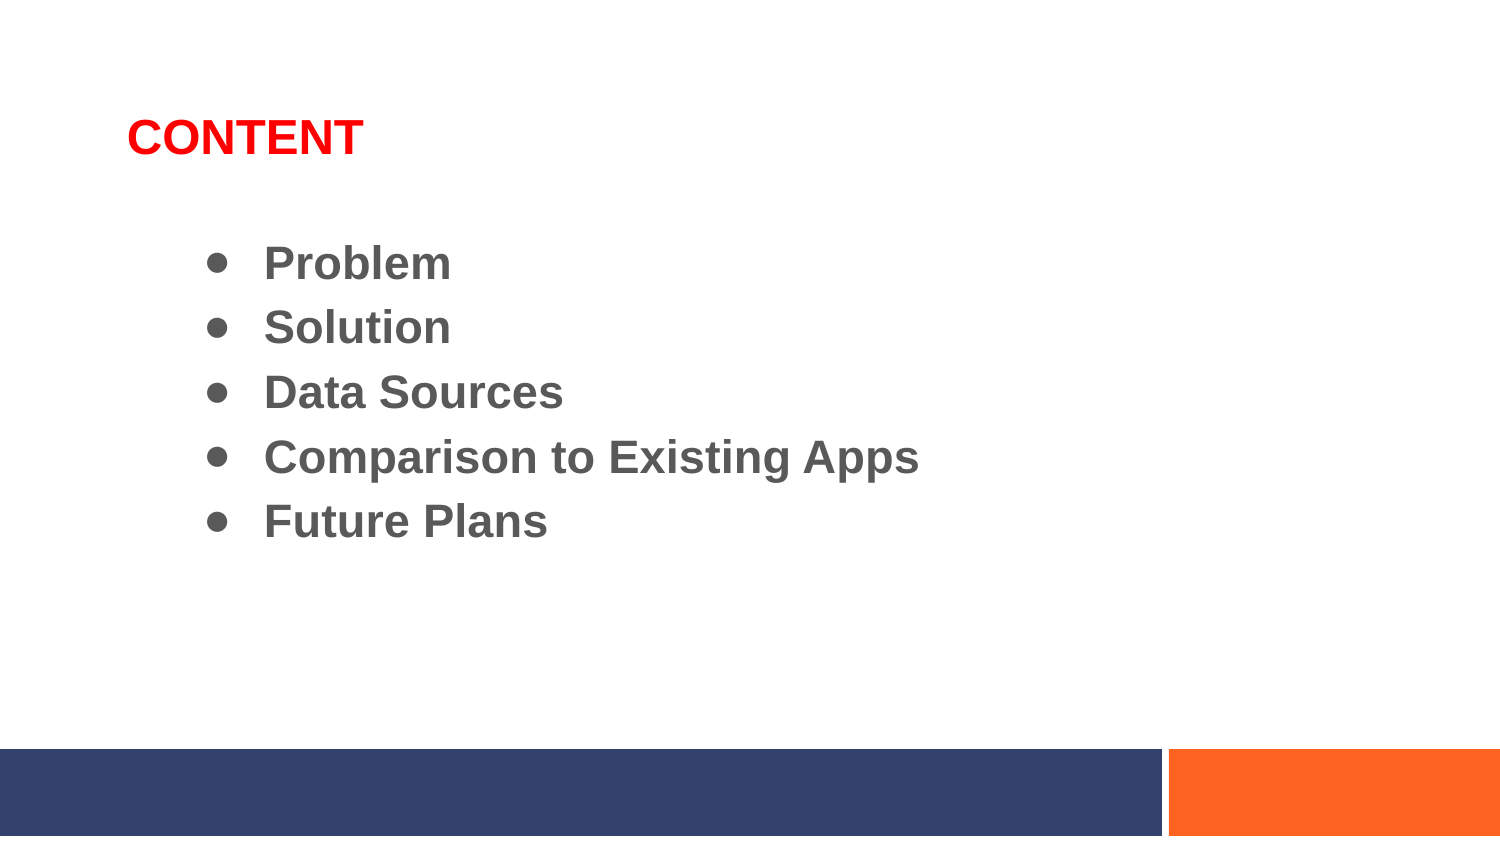

# CONTENT
Problem
Solution
Data Sources
Comparison to Existing Apps
Future Plans